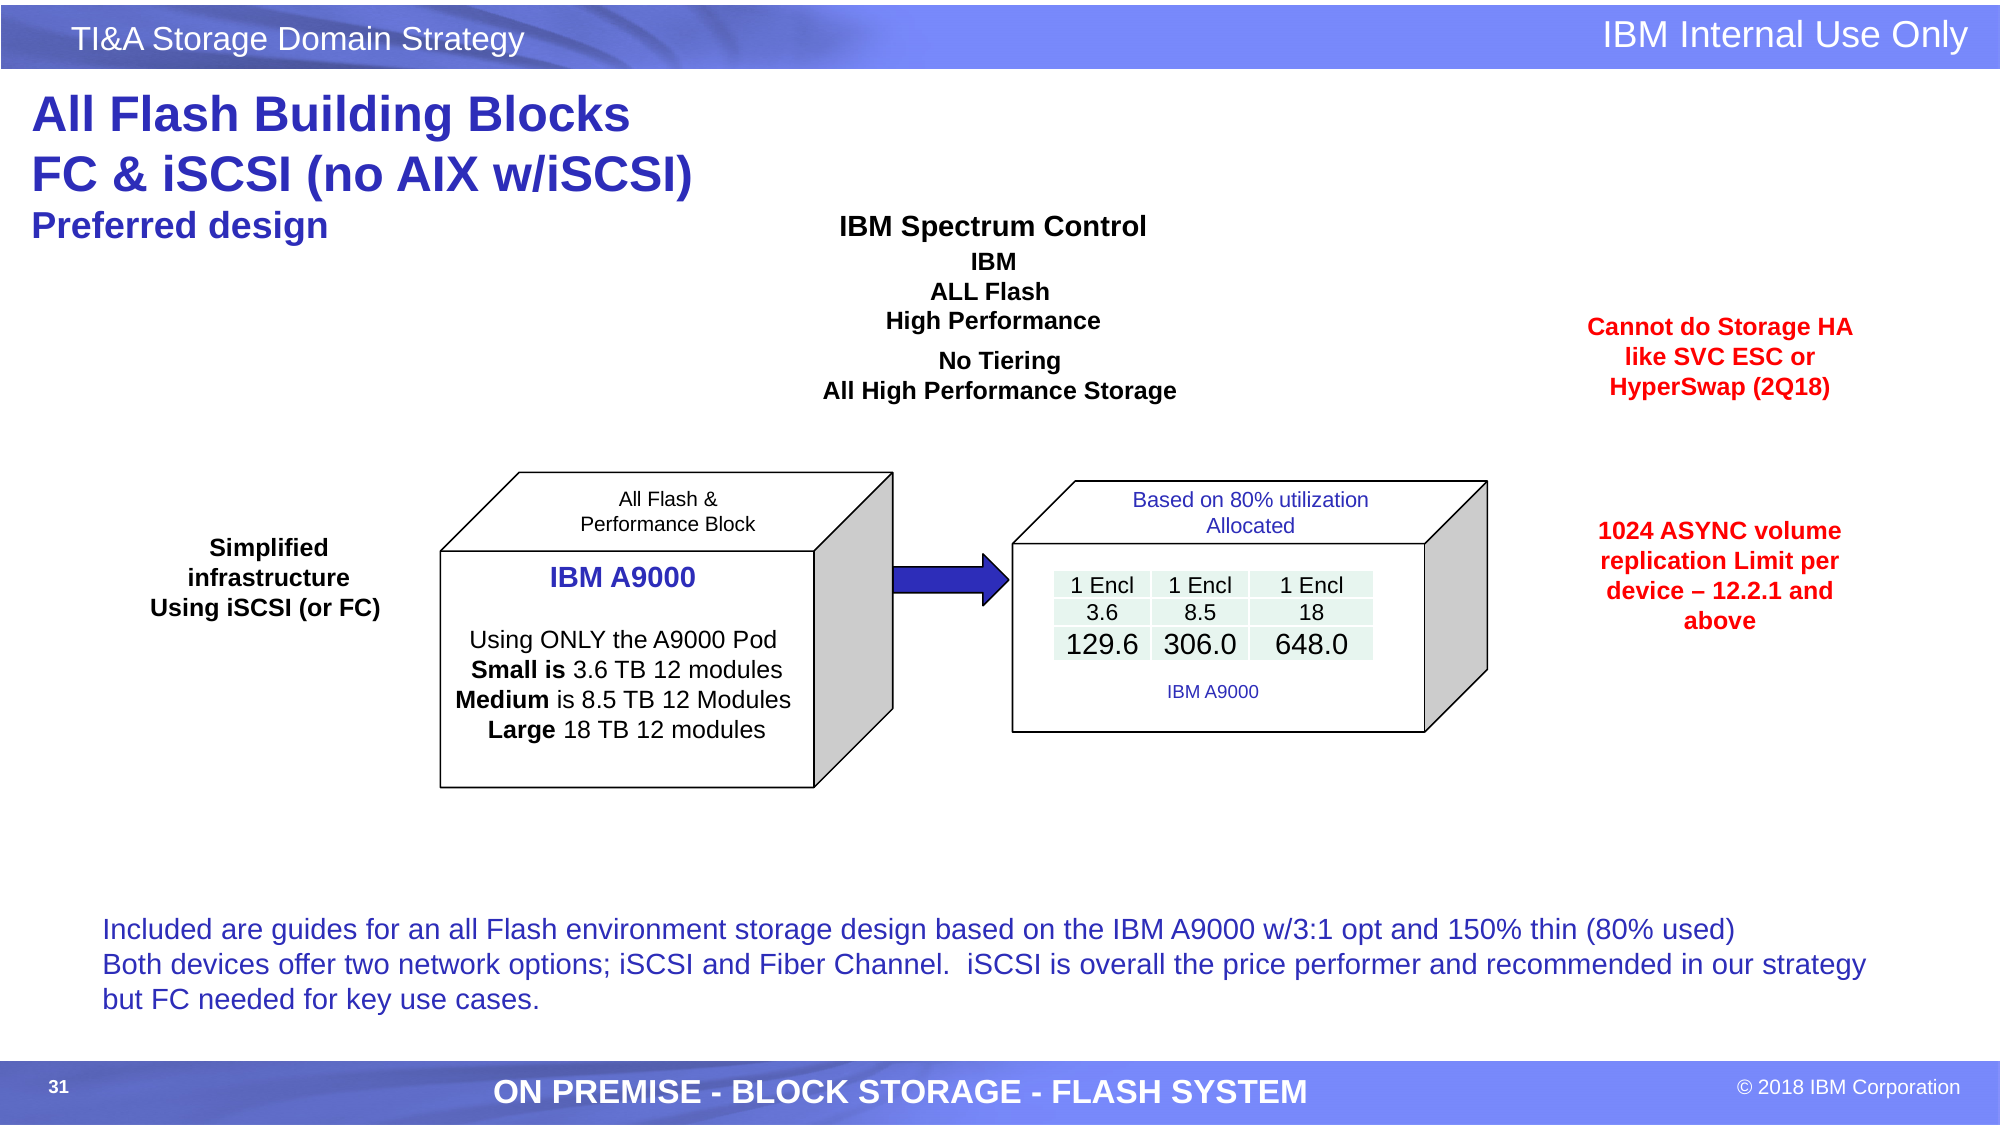

# All Flash Building Blocks FC & iSCSI (no AIX w/iSCSI) Preferred design
IBM Spectrum Control
IBM
ALL Flash
High Performance
Cannot do Storage HA like SVC ESC or HyperSwap (2Q18)
No Tiering
All High Performance Storage
IBM A9000

Using ONLY the A9000 Pod
Small is 3.6 TB 12 modules
Medium is 8.5 TB 12 Modules
Large 18 TB 12 modules
Based on 80% utilization
Allocated
All Flash &
Performance Block

1024 ASYNC volume replication Limit per device – 12.2.1 and above
Simplified infrastructure
Using iSCSI (or FC)

| 1 Encl | 1 Encl | 1 Encl |
| --- | --- | --- |
| 3.6 | 8.5 | 18 |
| 129.6 | 306.0 | 648.0 |
IBM A9000
Included are guides for an all Flash environment storage design based on the IBM A9000 w/3:1 opt and 150% thin (80% used)
Both devices offer two network options; iSCSI and Fiber Channel.  iSCSI is overall the price performer and recommended in our strategy but FC needed for key use cases.
ON Premise - Block Storage - Flash system